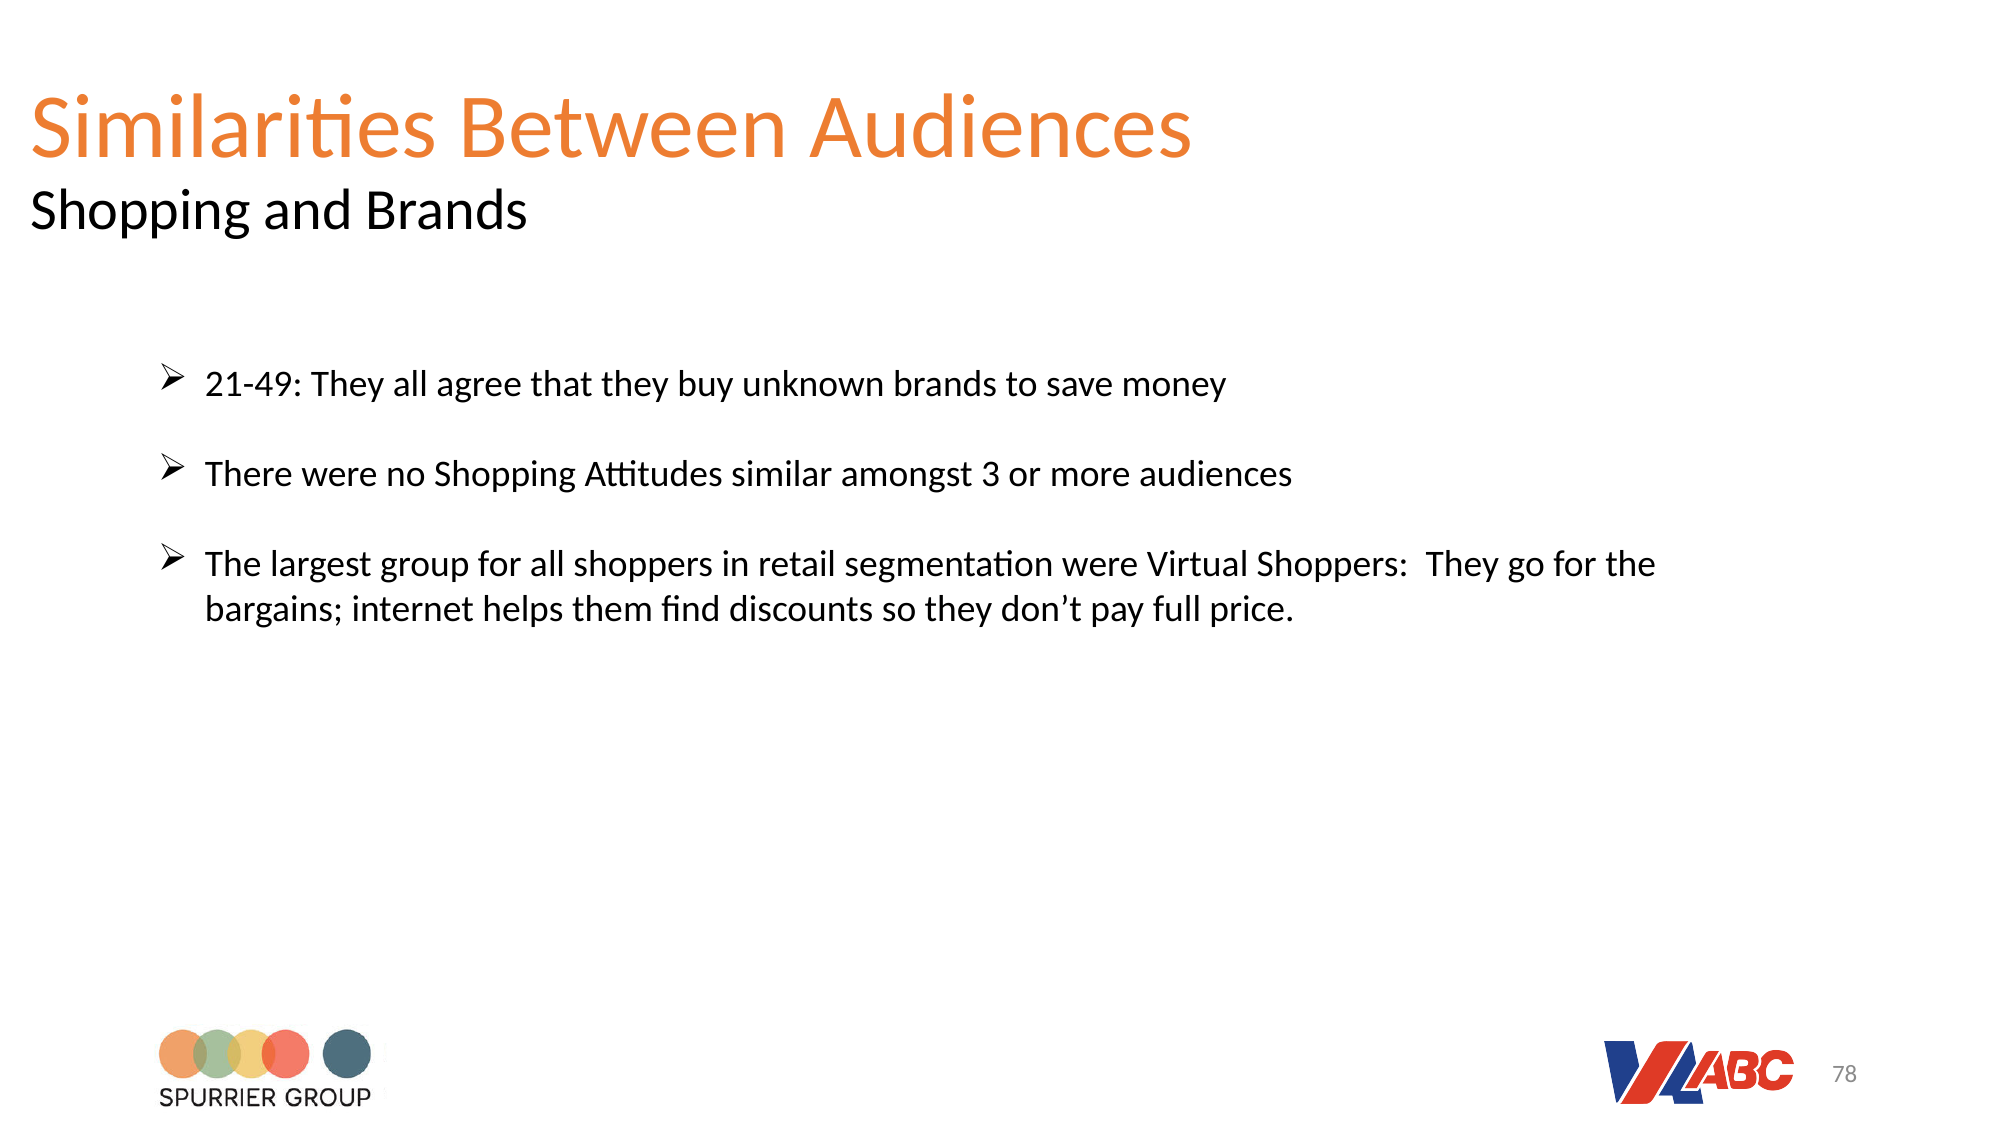

Similarities Between Audiences
# Shopping and Brands
21-49: They all agree that they buy unknown brands to save money

There were no Shopping Attitudes similar amongst 3 or more audiences

The largest group for all shoppers in retail segmentation were Virtual Shoppers:  They go for the bargains; internet helps them find discounts so they don’t pay full price.
78